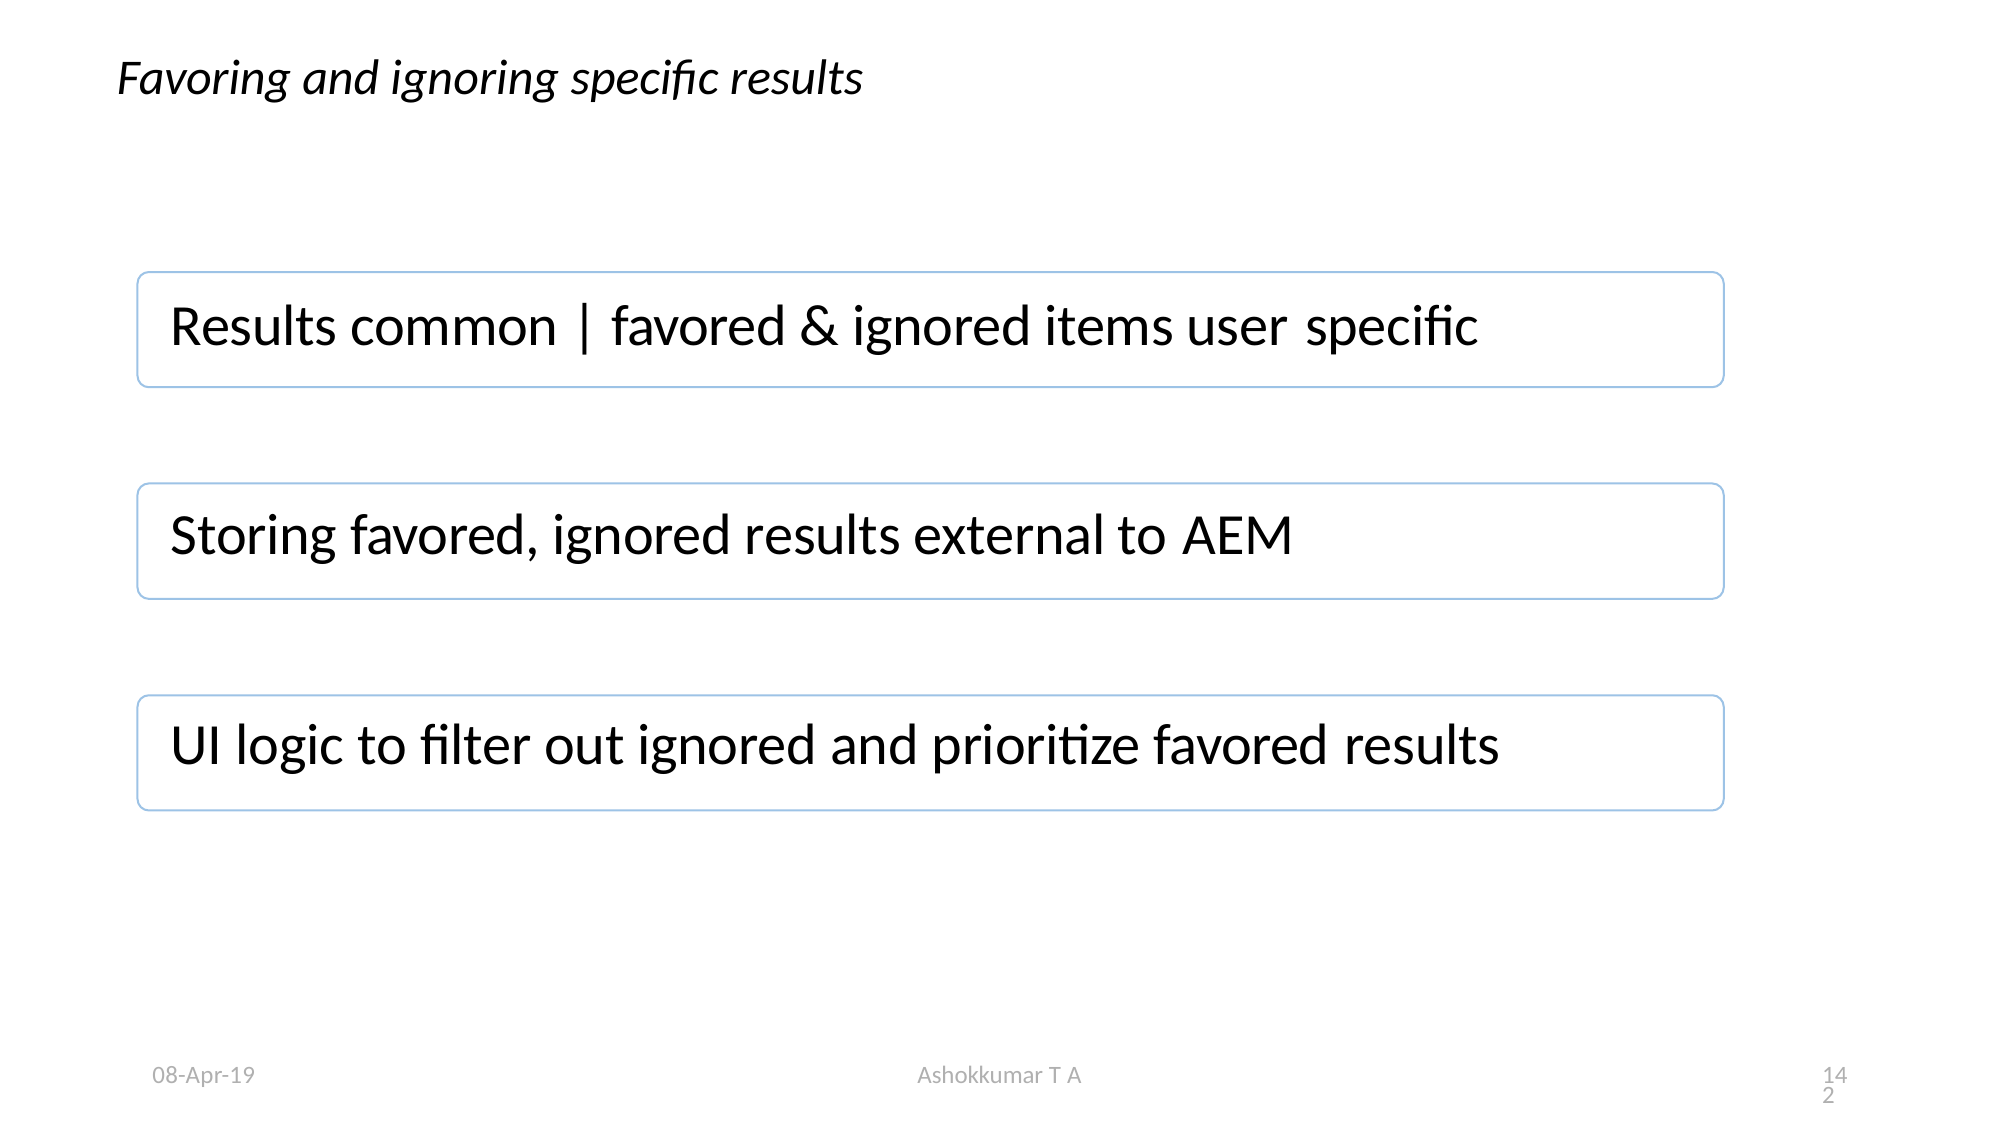

# Favoring and ignoring specific results

Results common | favored & ignored items user specific

Storing favored, ignored results external to AEM

UI logic to filter out ignored and prioritize favored results

08-Apr-19
Ashokkumar T A
142